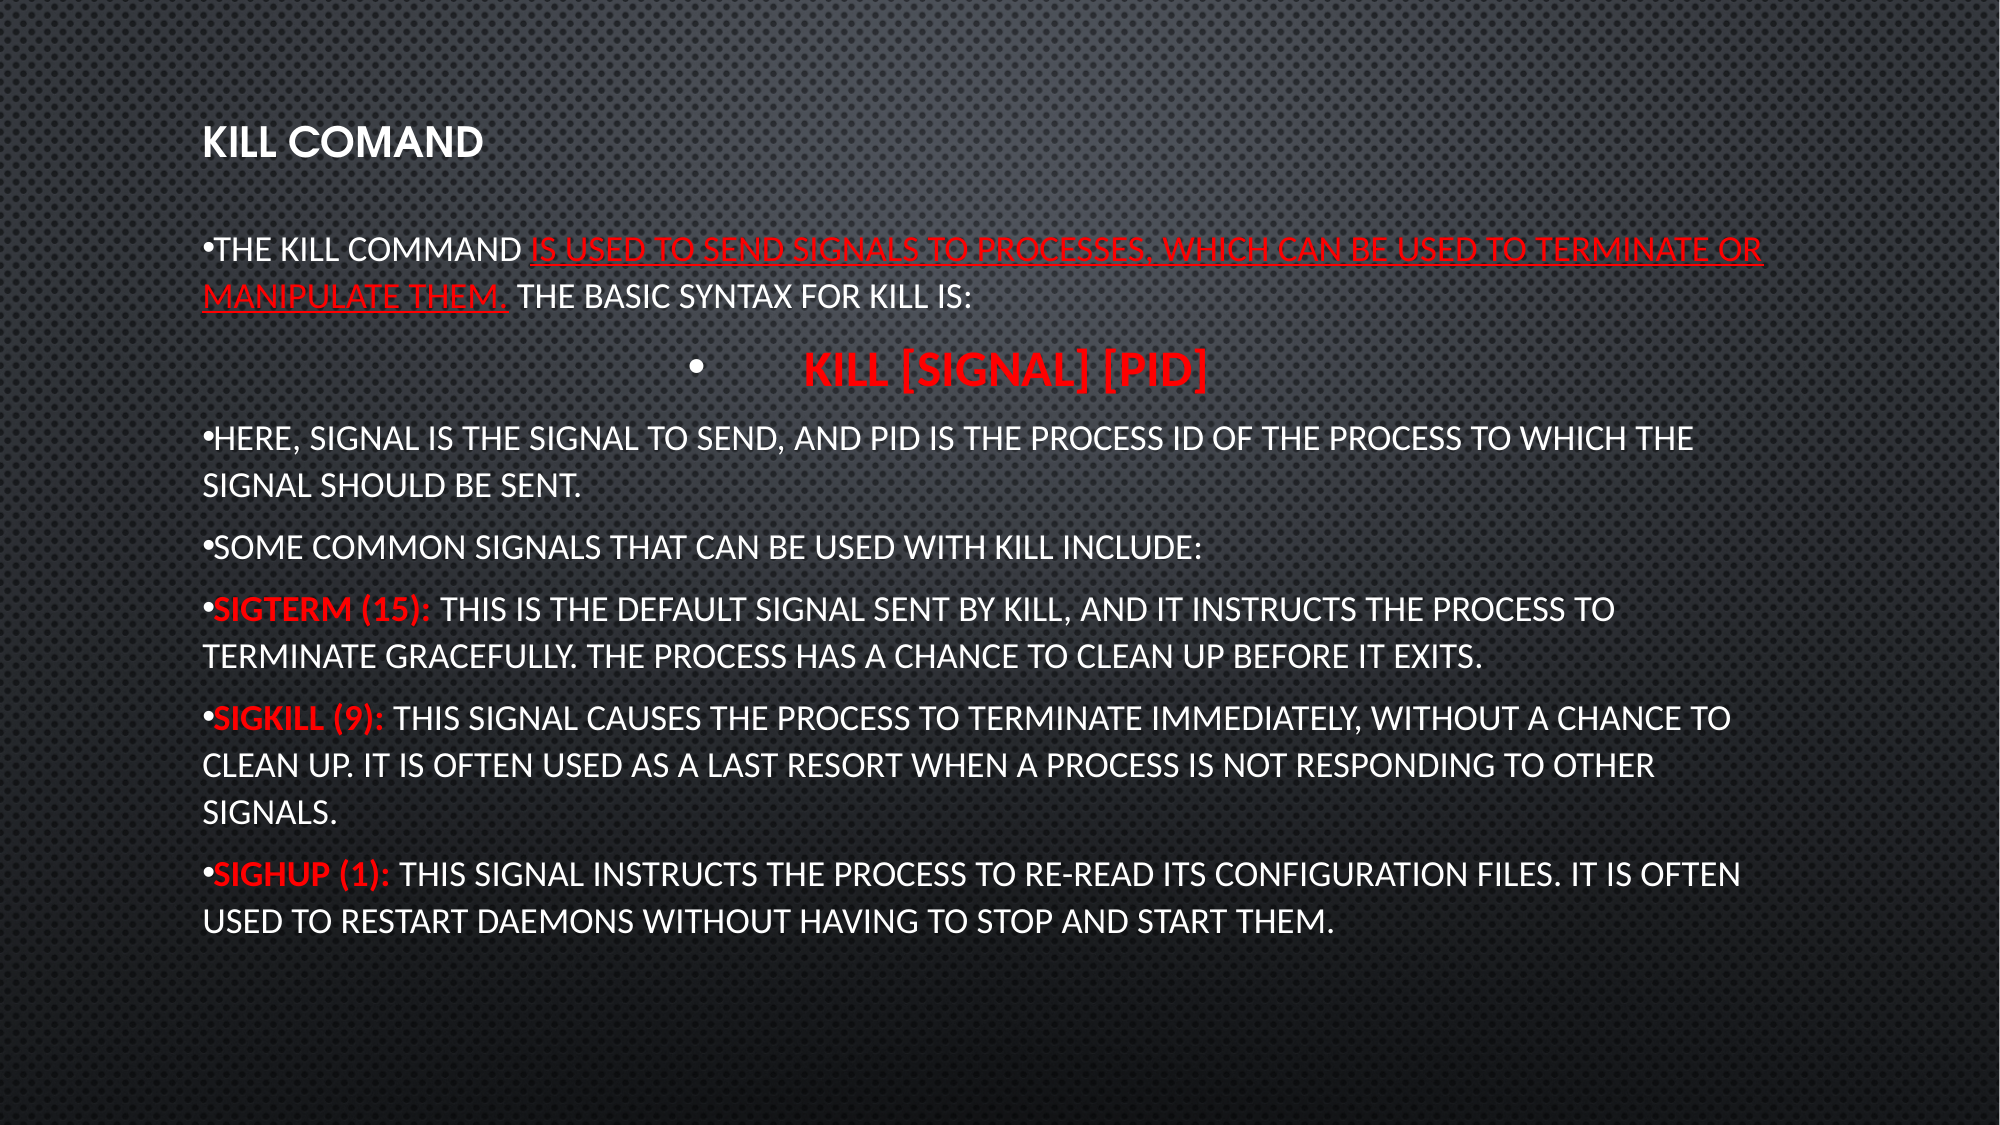

# KILL COMAND
The kill command is used to send signals to processes, which can be used to terminate or manipulate them. The basic syntax for kill is:
kill [signal] [pid]
Here, signal is the signal to send, and pid is the process ID of the process to which the signal should be sent.
Some common signals that can be used with kill include:
SIGTERM (15): This is the default signal sent by kill, and it instructs the process to terminate gracefully. The process has a chance to clean up before it exits.
SIGKILL (9): This signal causes the process to terminate immediately, without a chance to clean up. It is often used as a last resort when a process is not responding to other signals.
SIGHUP (1): This signal instructs the process to re-read its configuration files. It is often used to restart daemons without having to stop and start them.